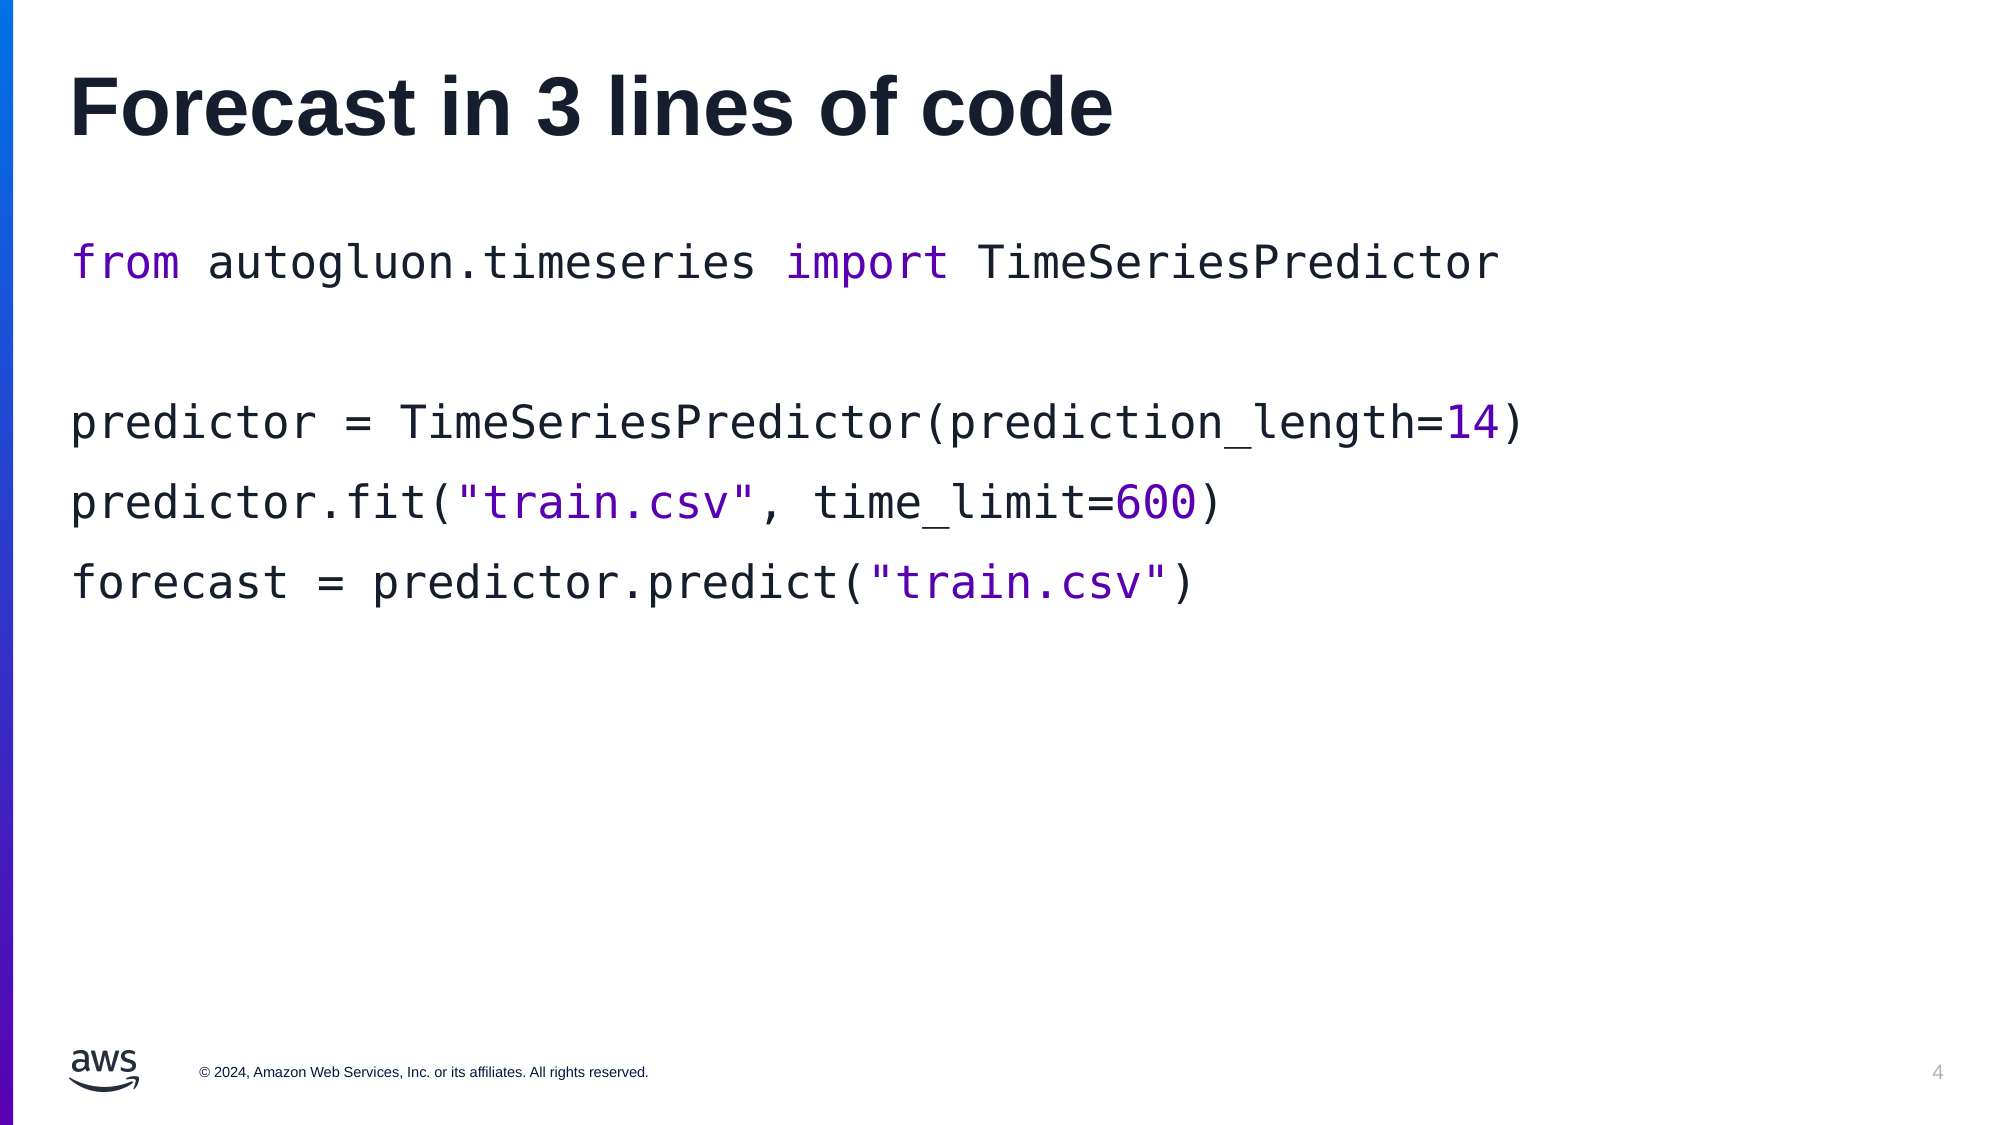

# Forecast in 3 lines of code
from autogluon.timeseries import TimeSeriesPredictor

predictor = TimeSeriesPredictor(prediction_length=14)
predictor.fit("train.csv", time_limit=600)
forecast = predictor.predict("train.csv")
4